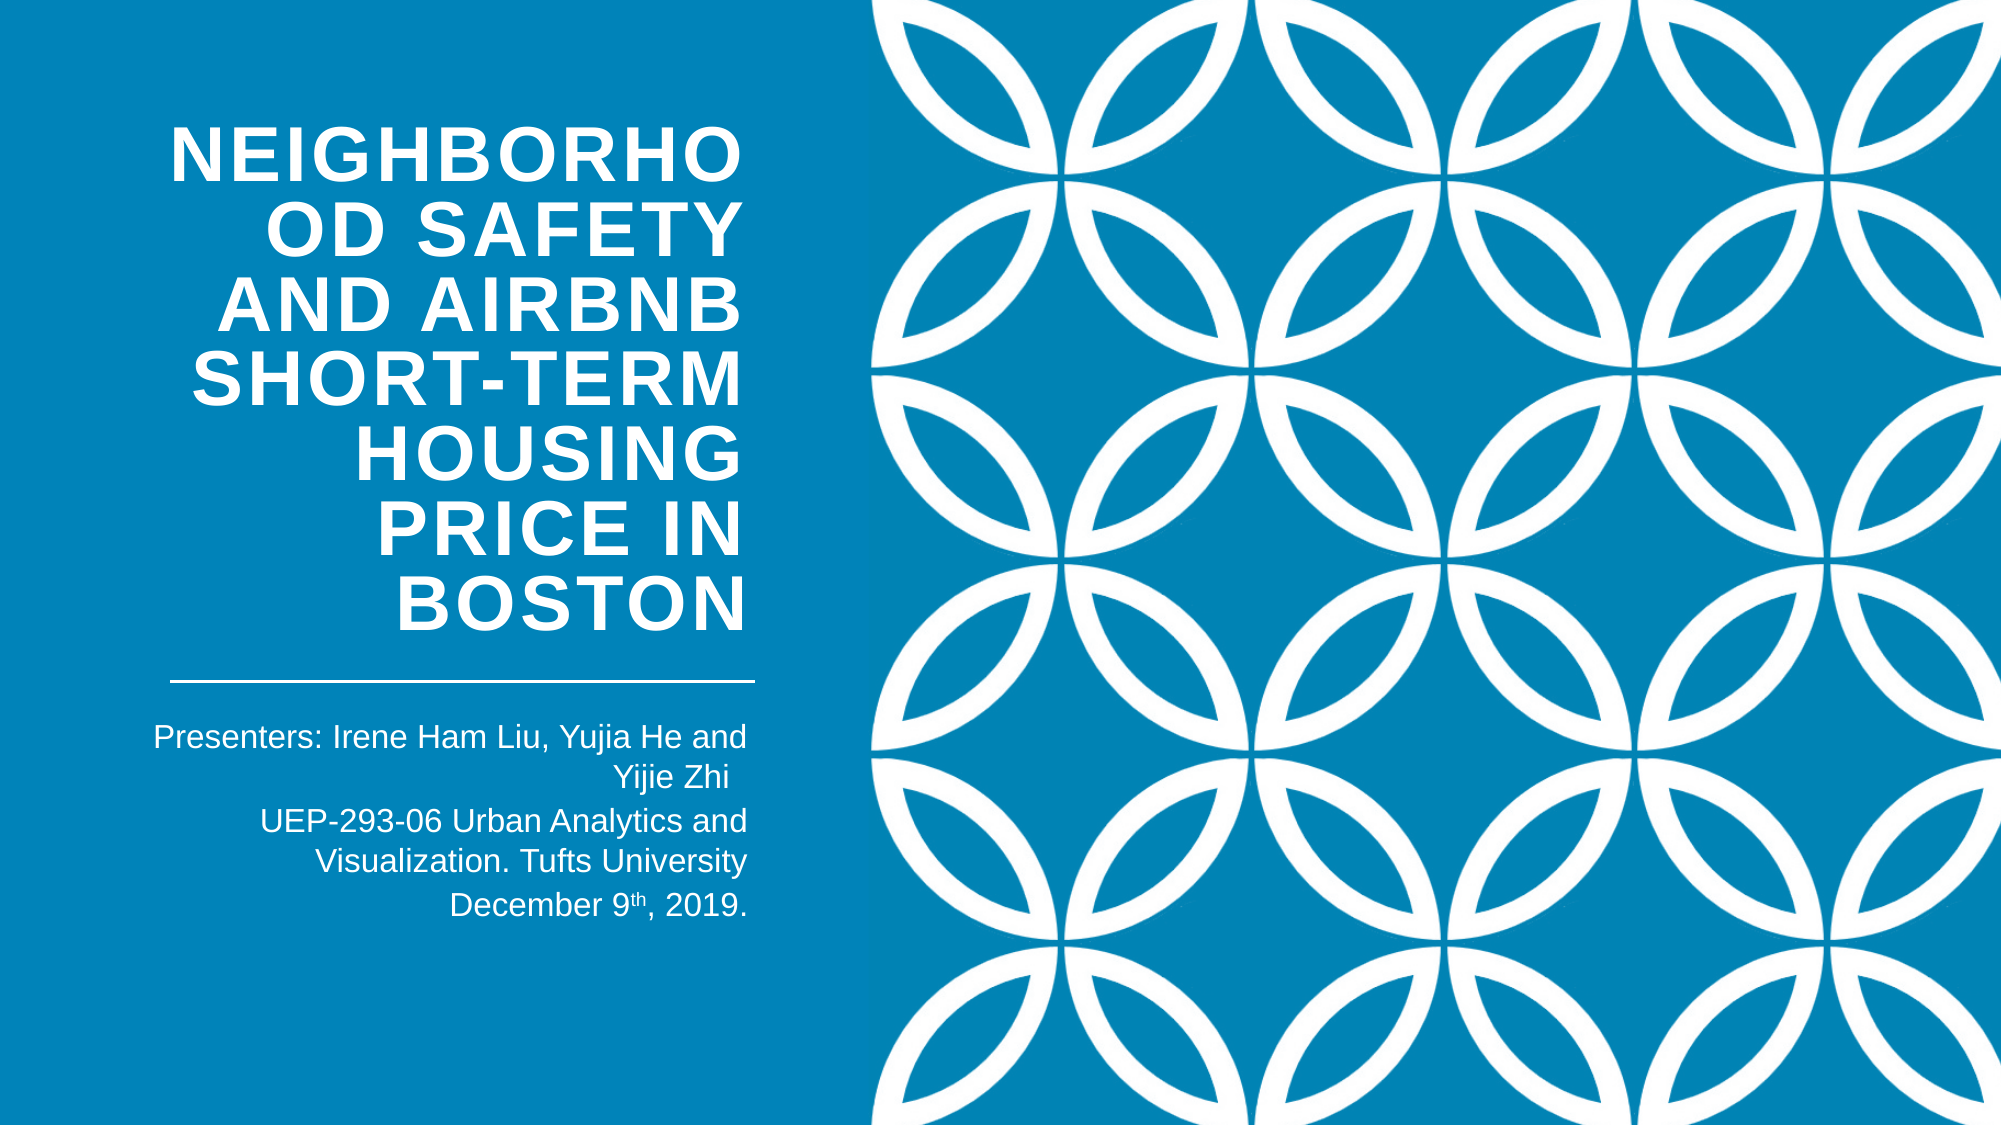

# Neighborhood Safety and Airbnb Short-term Housing Price in Boston
Presenters: Irene Ham Liu, Yujia He and Yijie Zhi
UEP-293-06 Urban Analytics and Visualization. Tufts University
December 9th, 2019.